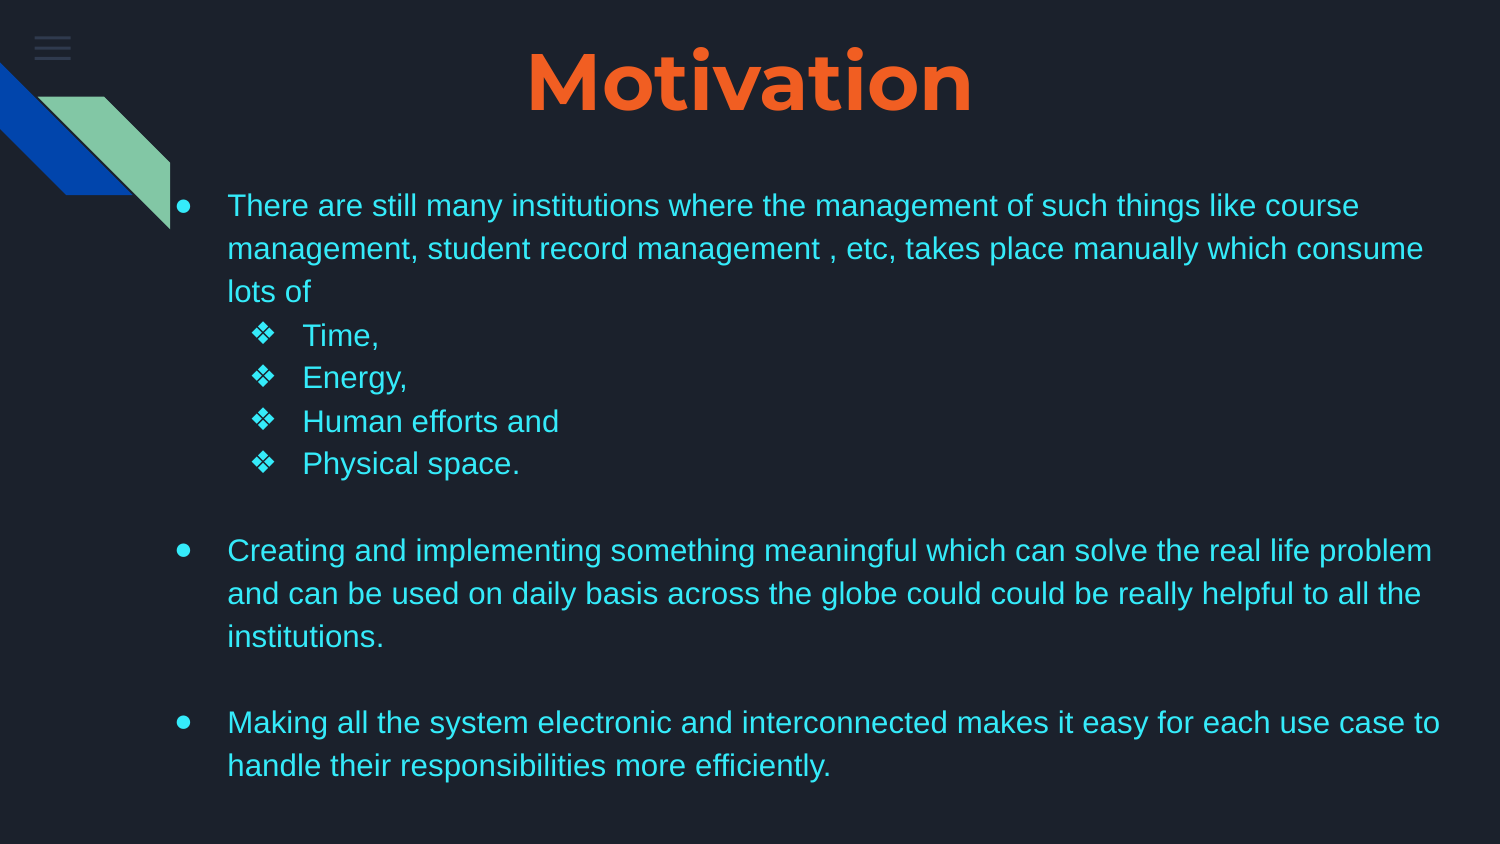

# Motivation
There are still many institutions where the management of such things like course management, student record management , etc, takes place manually which consume lots of
Time,
Energy,
Human efforts and
Physical space.
Creating and implementing something meaningful which can solve the real life problem and can be used on daily basis across the globe could could be really helpful to all the institutions.

Making all the system electronic and interconnected makes it easy for each use case to handle their responsibilities more efficiently.